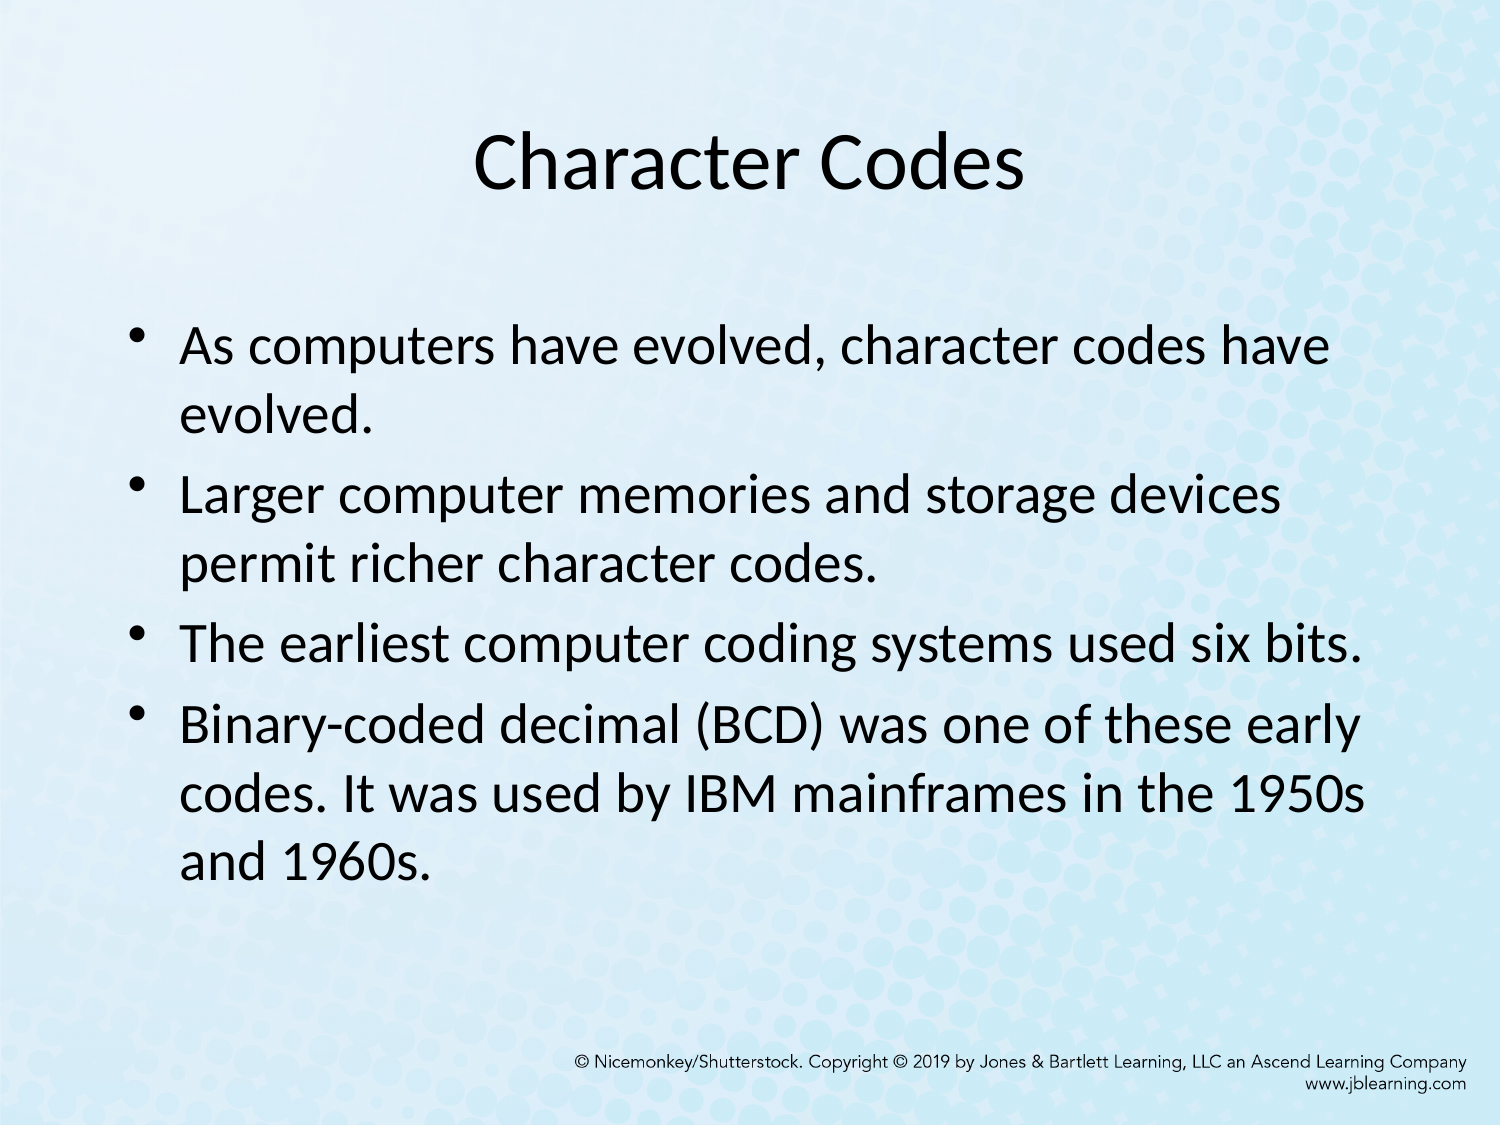

# Character Codes
As computers have evolved, character codes have evolved.
Larger computer memories and storage devices permit richer character codes.
The earliest computer coding systems used six bits.
Binary-coded decimal (BCD) was one of these early codes. It was used by IBM mainframes in the 1950s and 1960s.